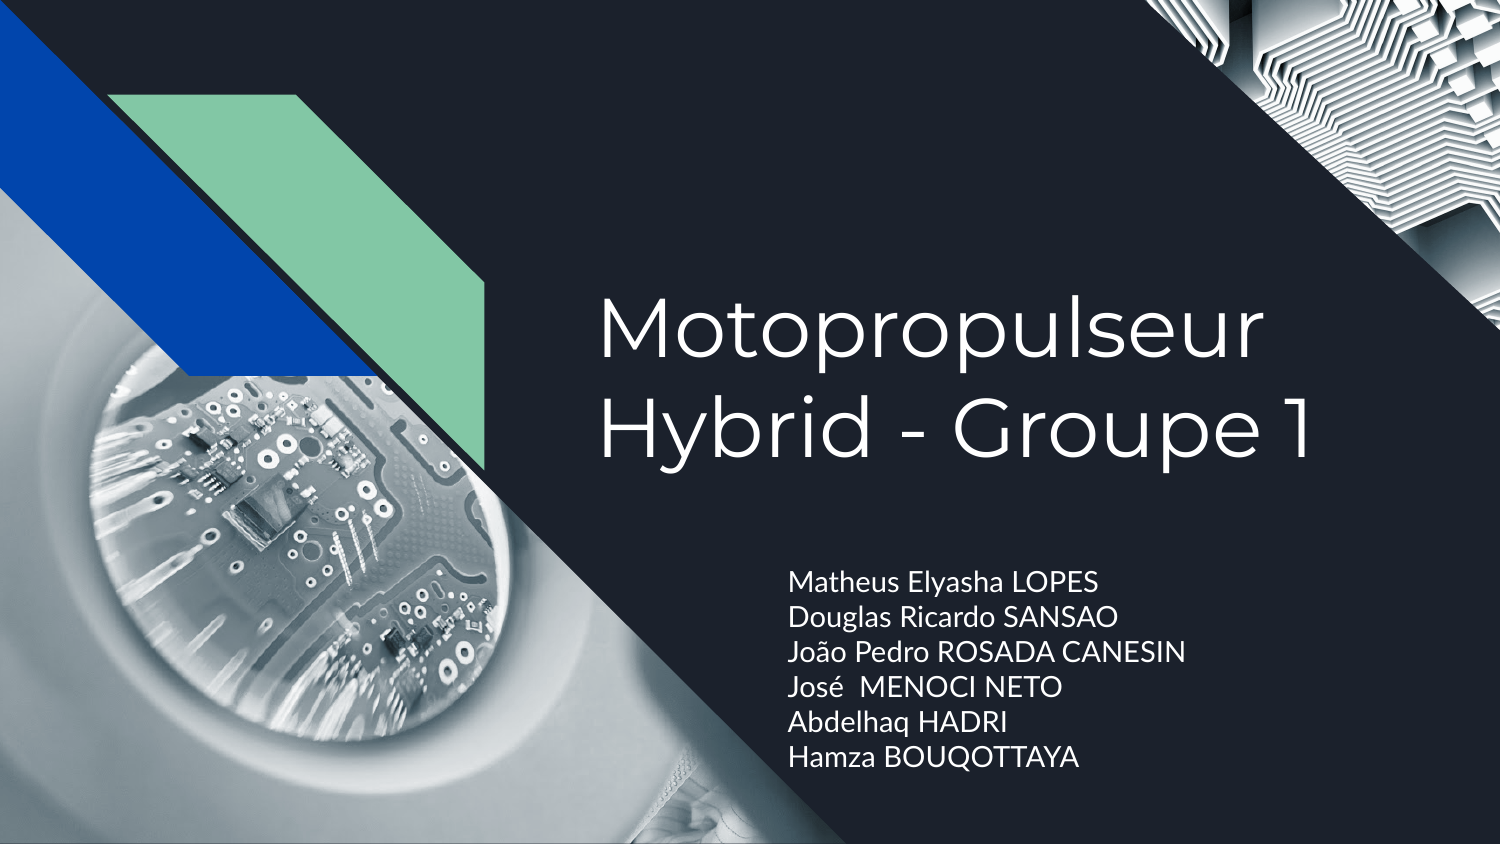

# Motopropulseur Hybrid - Groupe 1
Matheus Elyasha LOPES
Douglas Ricardo SANSAO
João Pedro ROSADA CANESIN
José  MENOCI NETO
Abdelhaq HADRI
Hamza BOUQOTTAYA